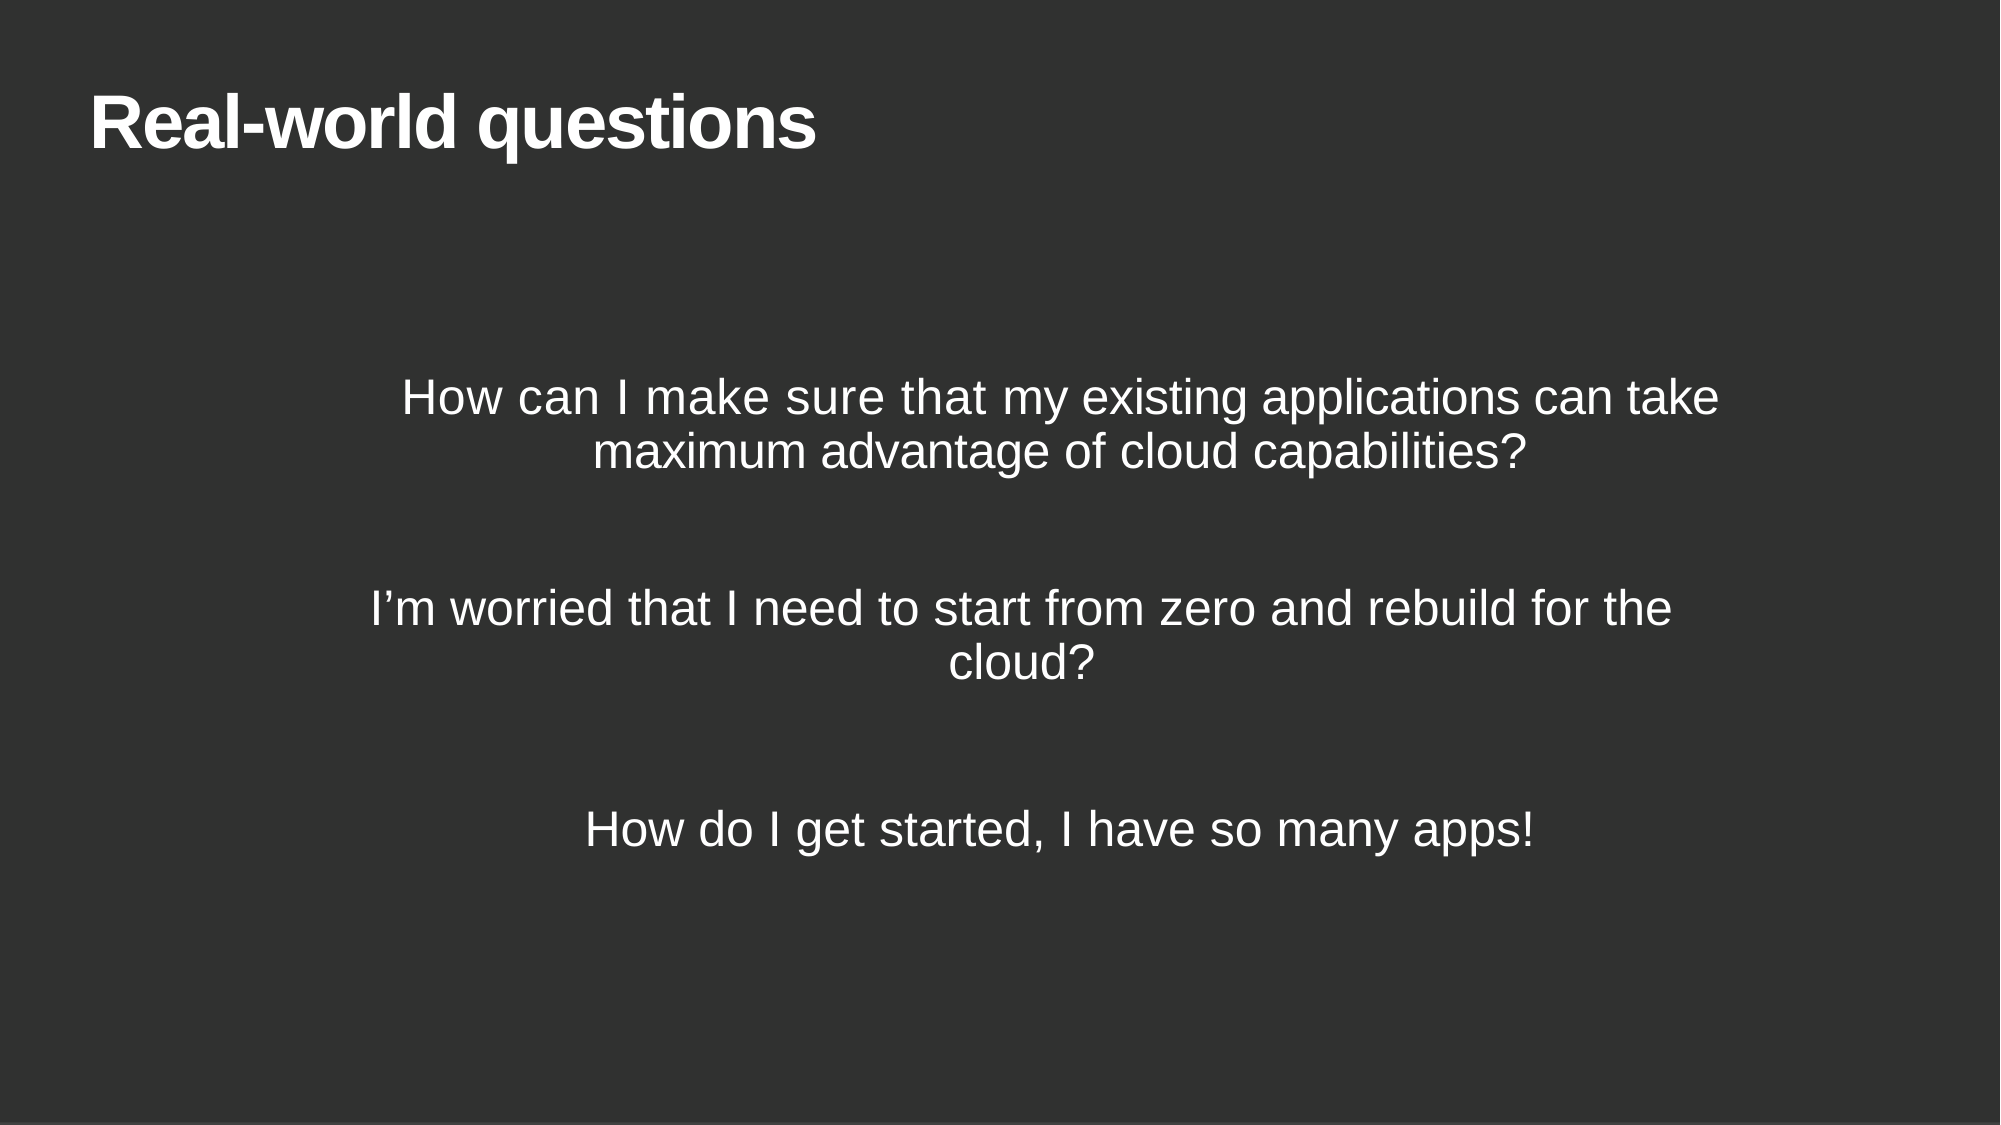

Real-world questions
How can I make sure that my existing applications can take maximum advantage of cloud capabilities?
I’m worried that I need to start from zero and rebuild for the cloud?
How do I get started, I have so many apps!